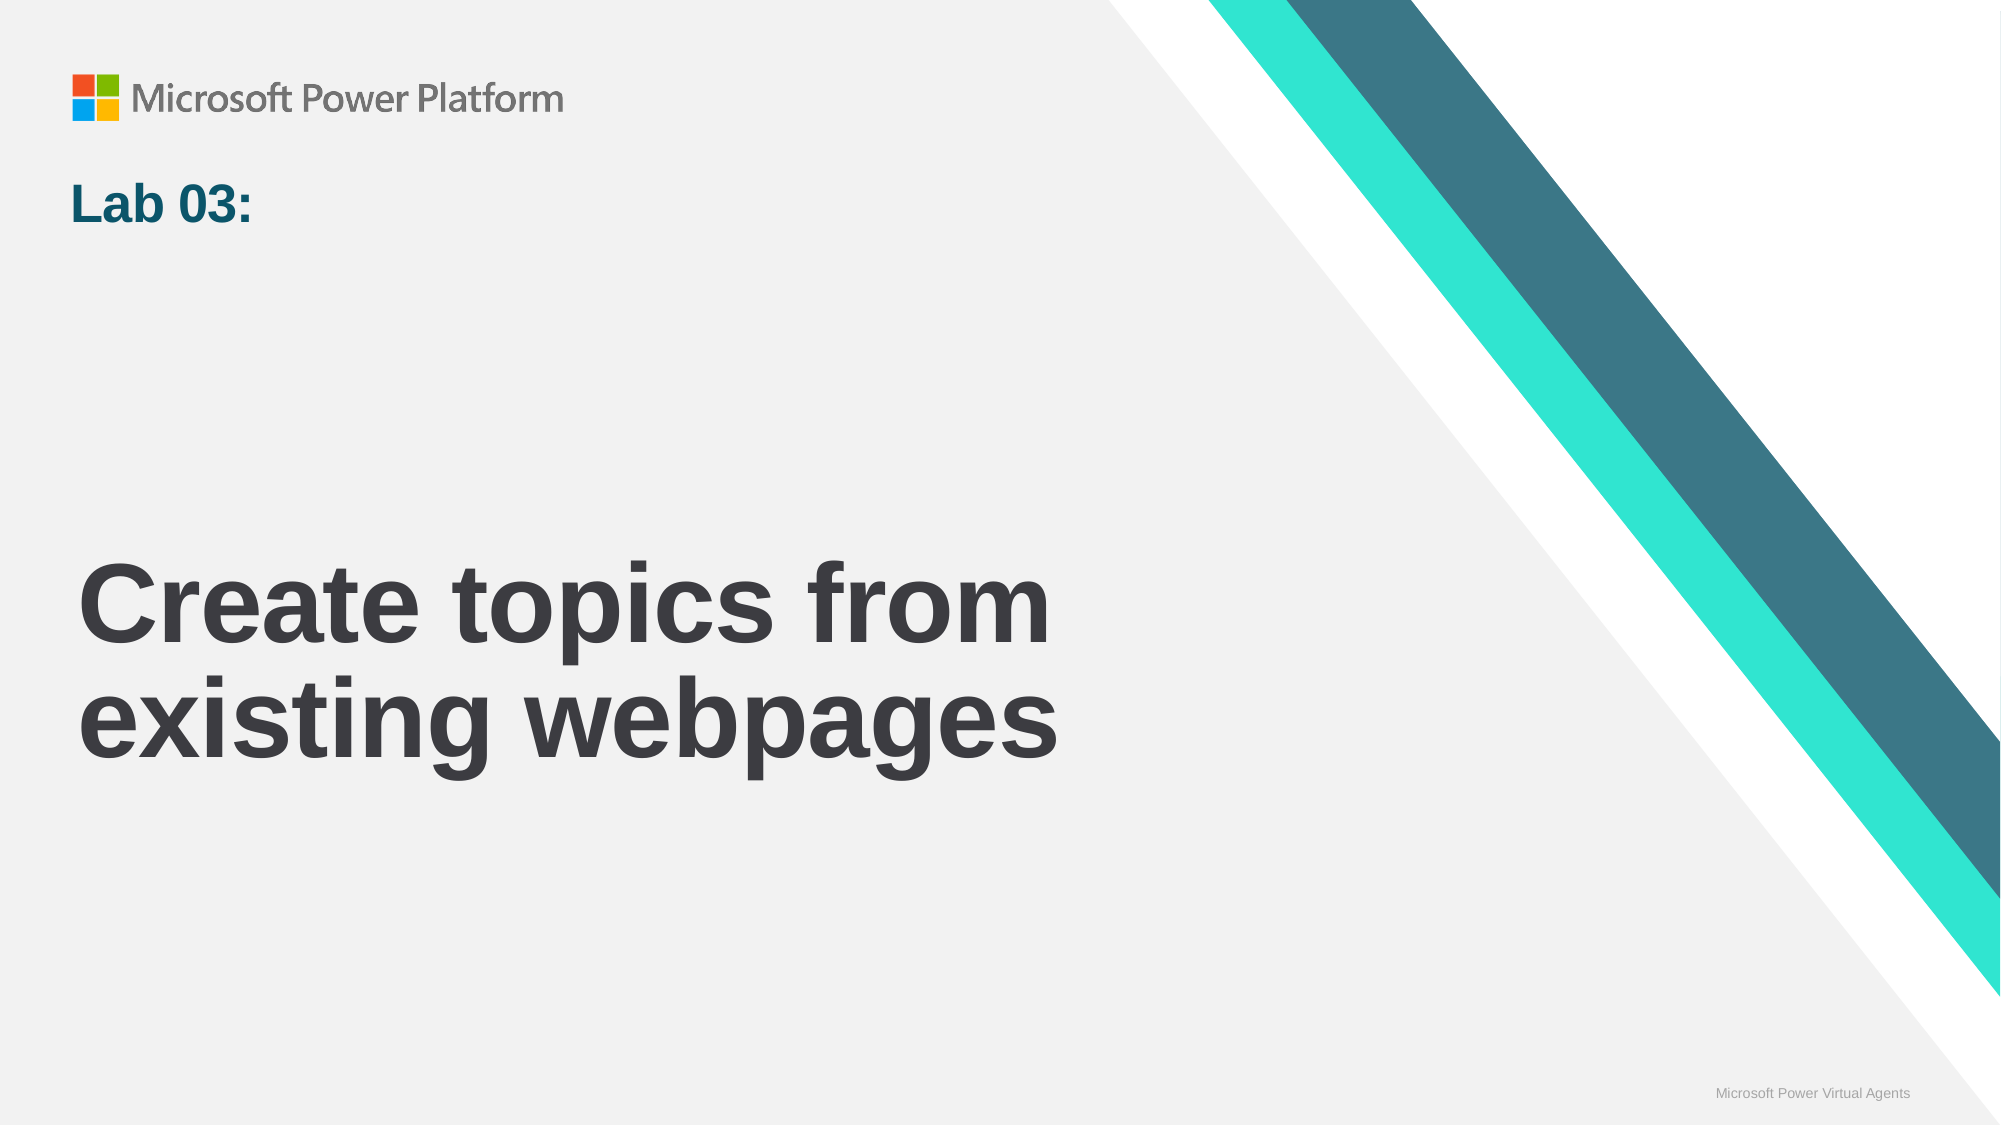

# Lab 03:
Create topics from existing webpages